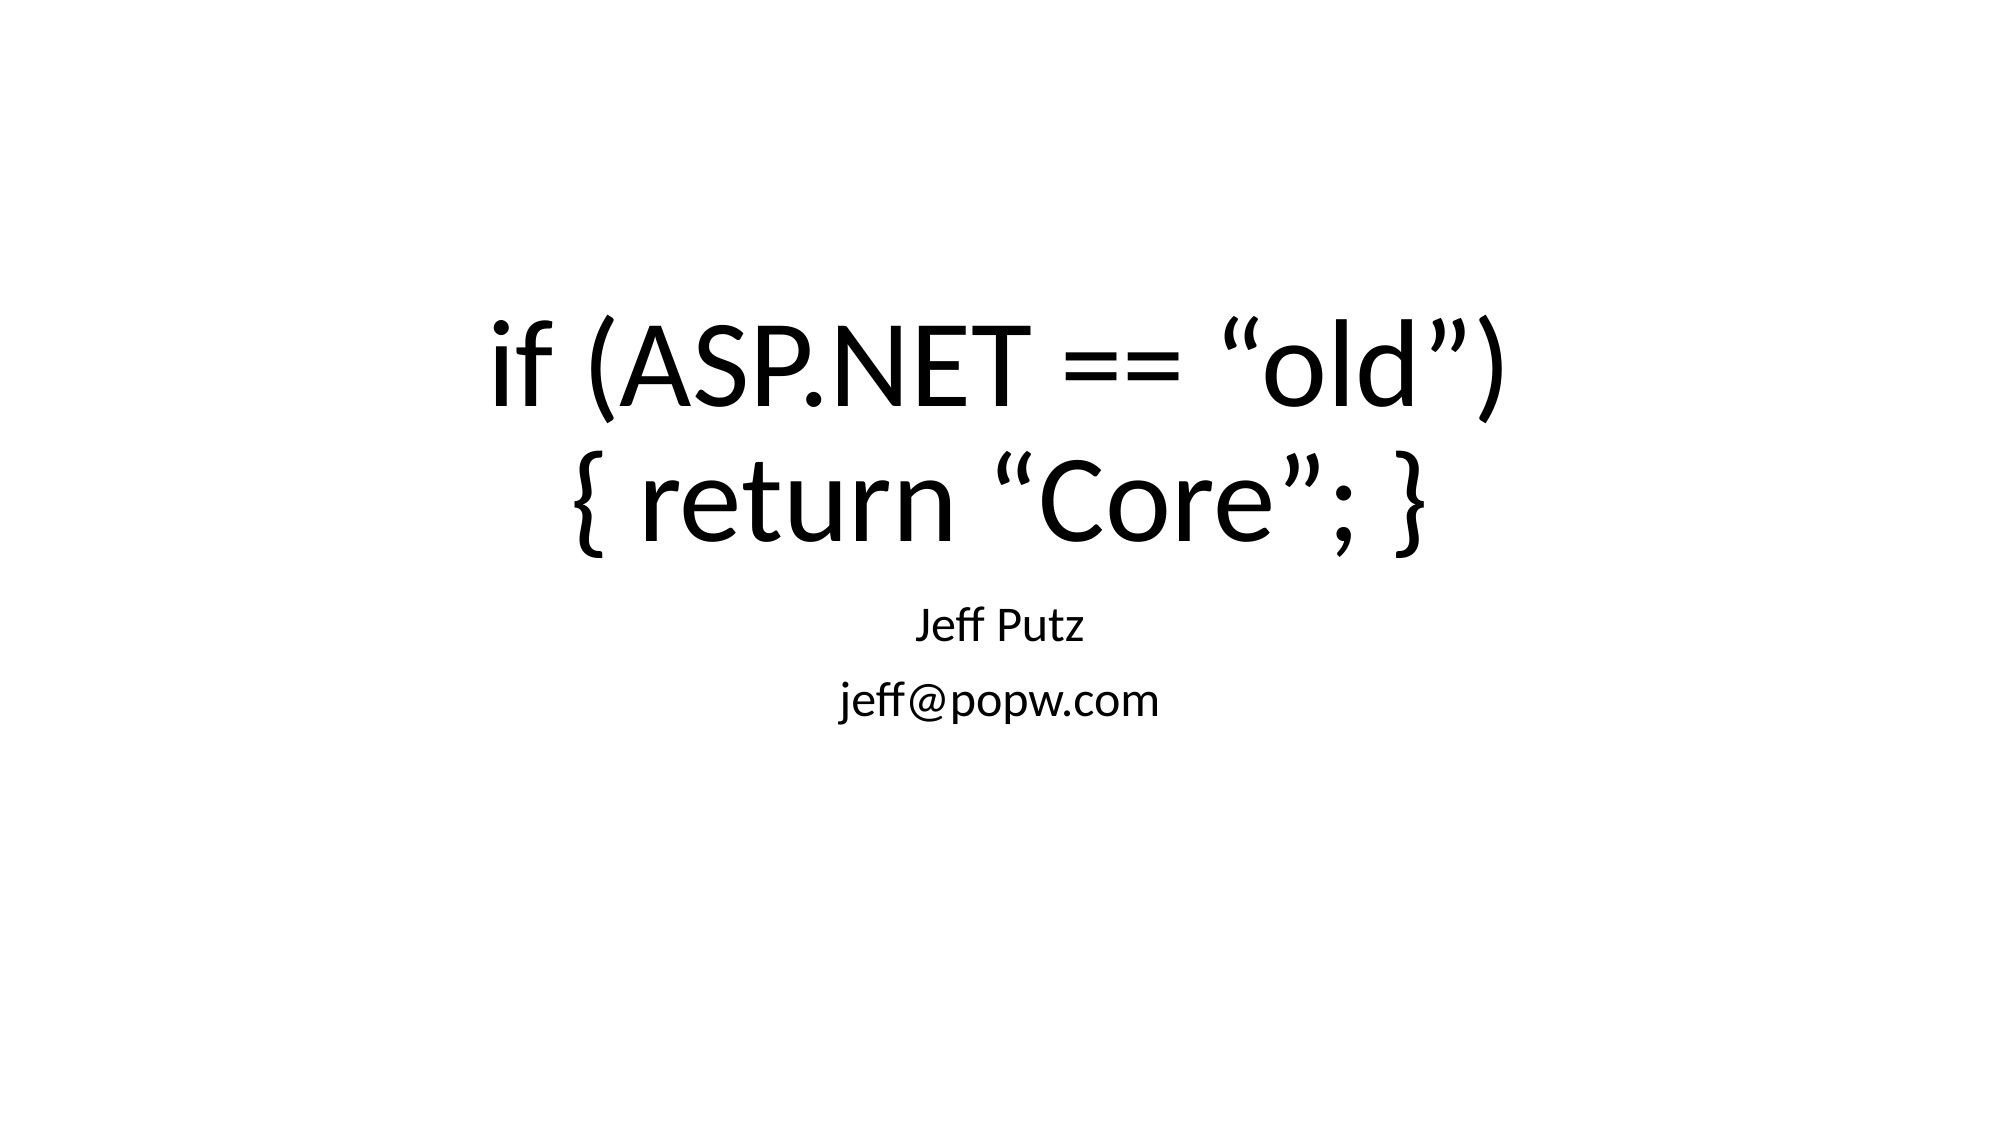

# if (ASP.NET == “old”) { return “Core”; }
Jeff Putz
jeff@popw.com